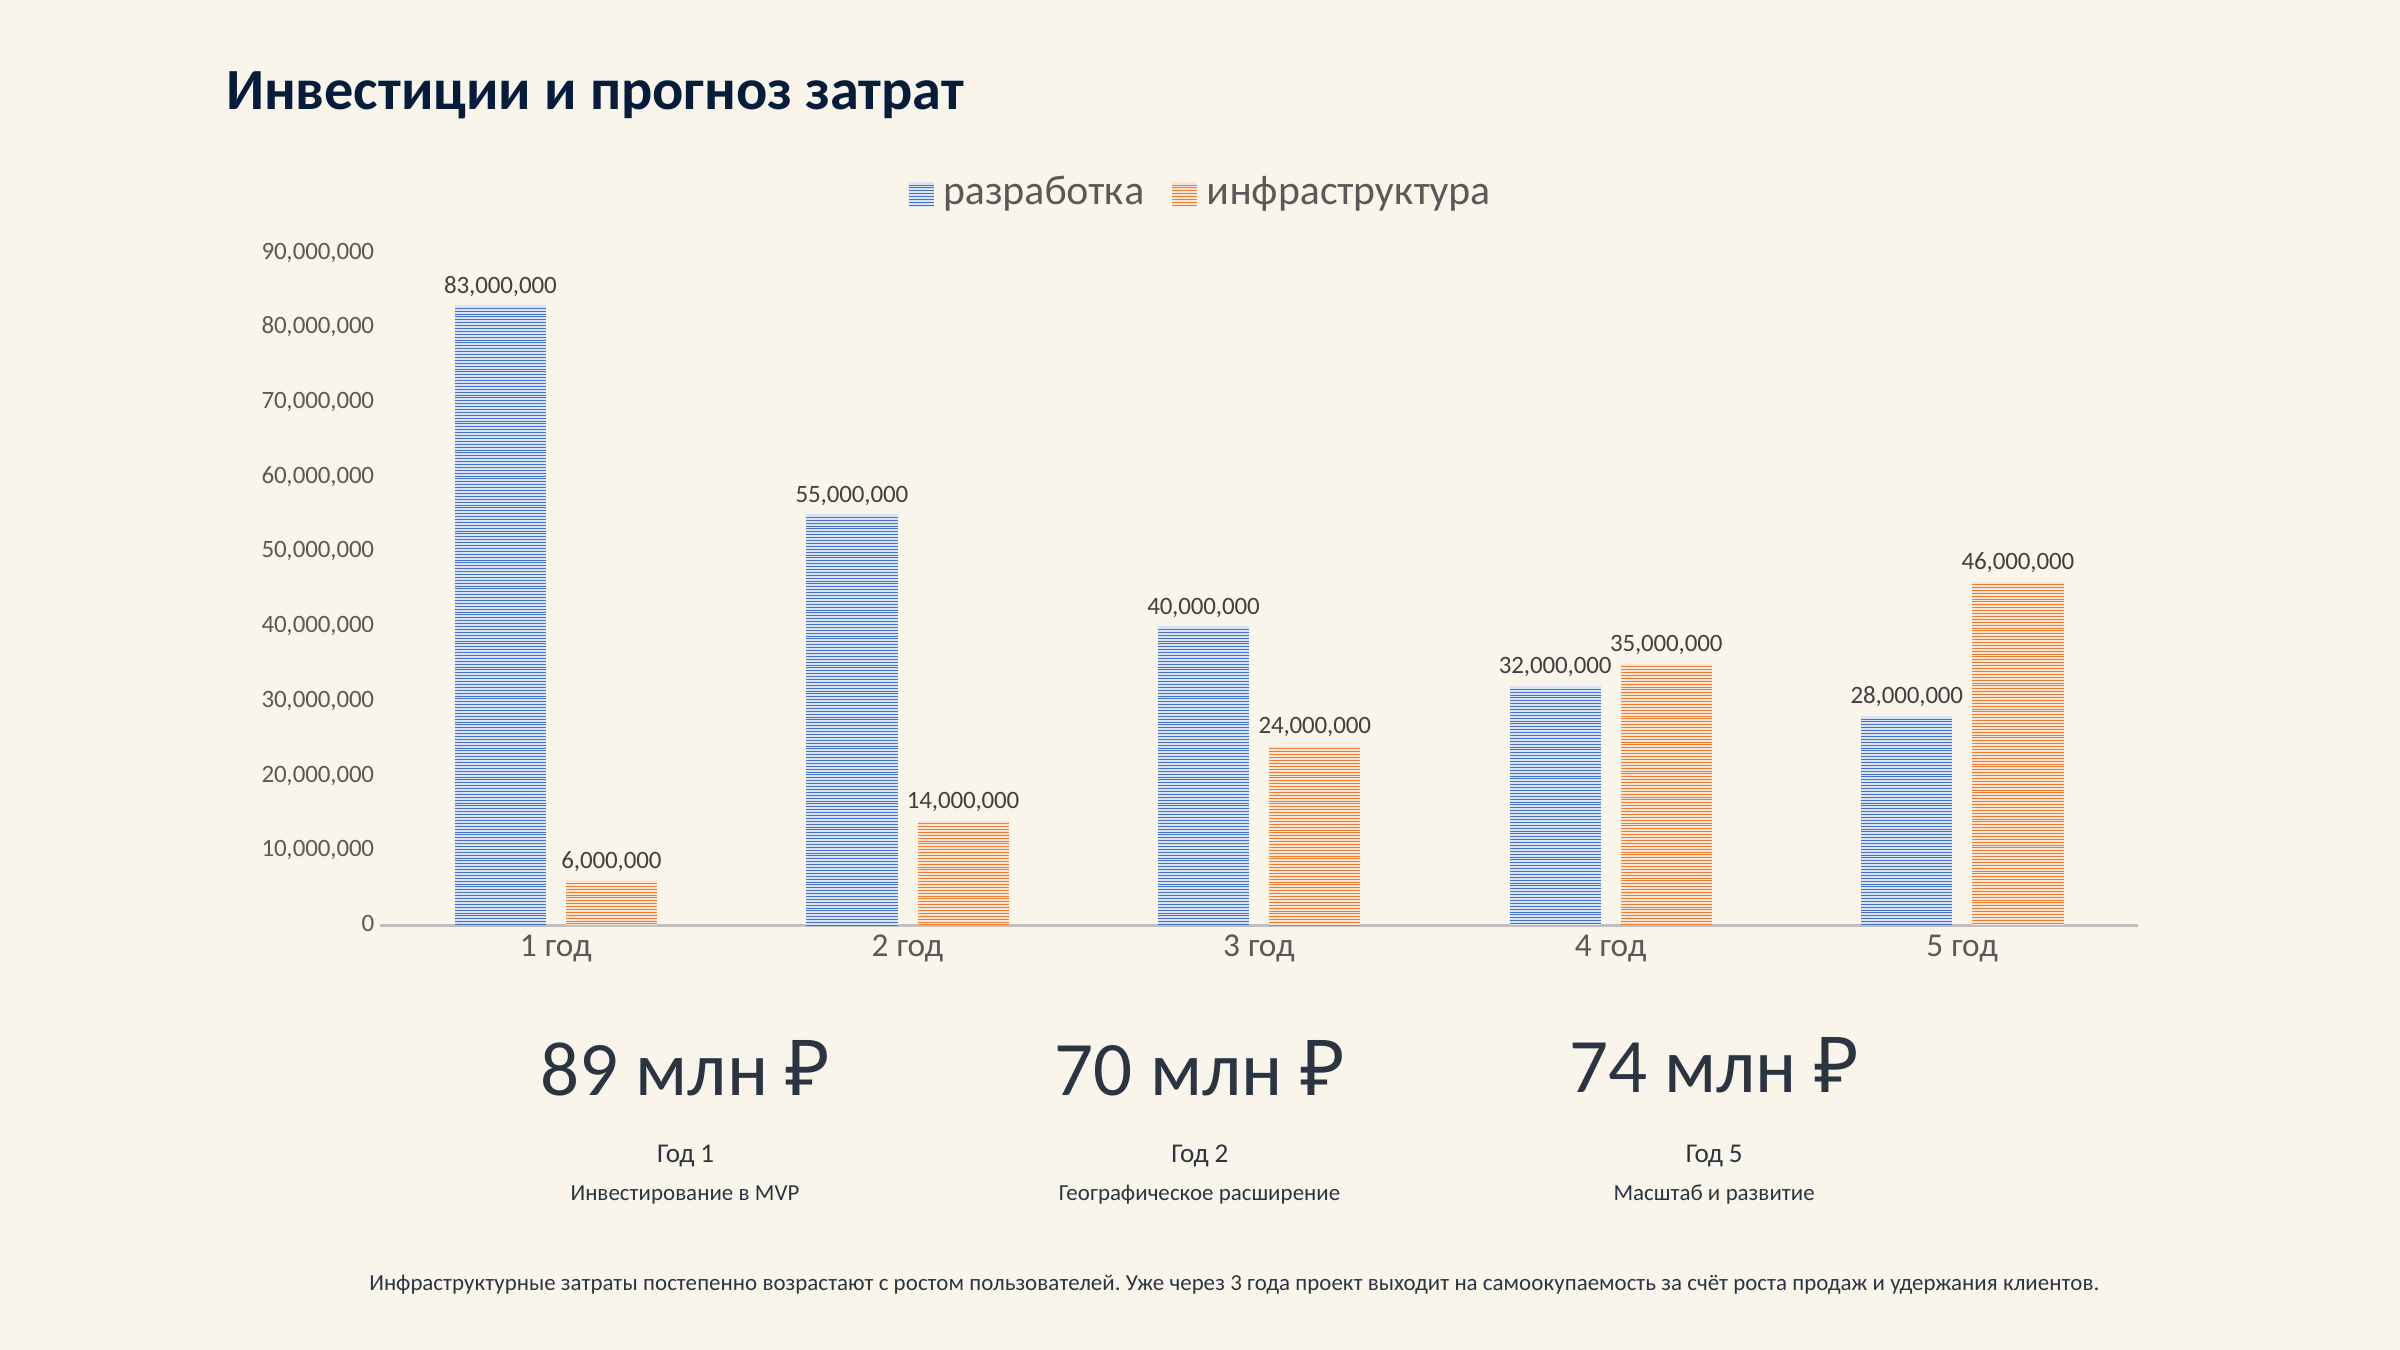

Инвестиции и прогноз затрат

### Chart

| Category | разработка | инфраструктура |
|---|---|---|
| 1 год | 83000000.0 | 6000000.0 |
| 2 год | 55000000.0 | 14000000.0 |
| 3 год | 40000000.0 | 24000000.0 |
| 4 год | 32000000.0 | 35000000.0 |
| 5 год | 28000000.0 | 46000000.0 |
74 млн ₽
89 млн ₽
70 млн ₽
Год 1
Год 2
Год 5
Инвестирование в MVP
Географическое расширение
Масштаб и развитие
Инфраструктурные затраты постепенно возрастают с ростом пользователей. Уже через 3 года проект выходит на самоокупаемость за счёт роста продаж и удержания клиентов.